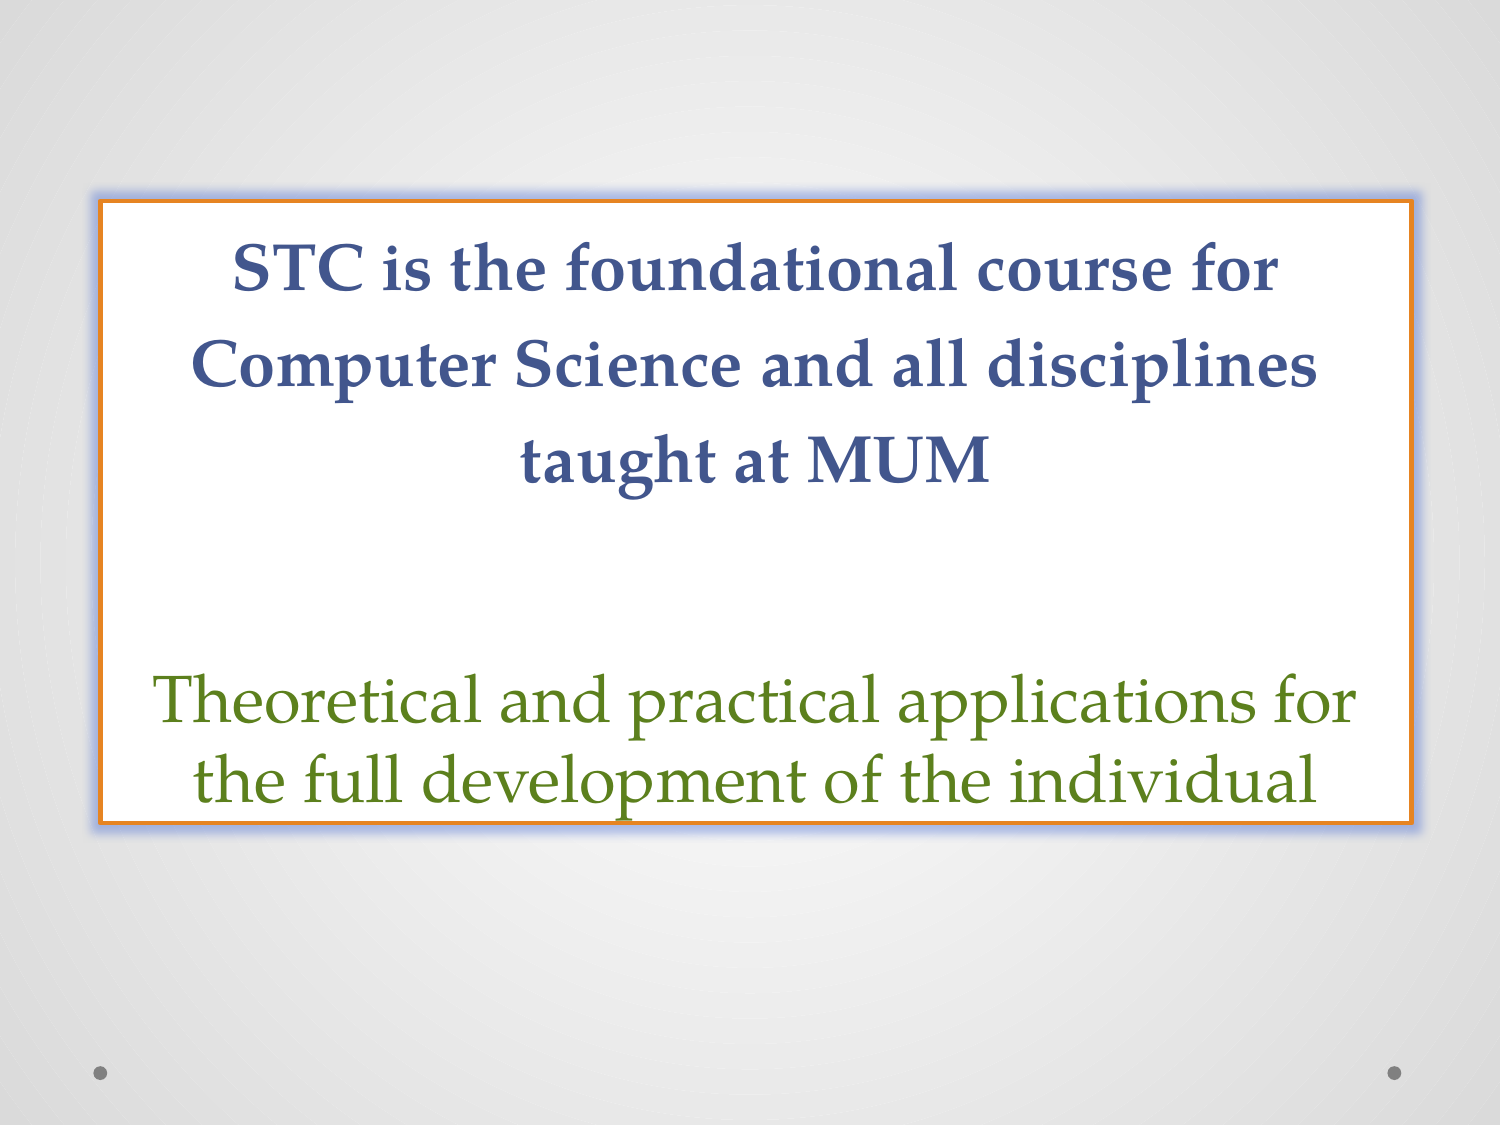

STC is the foundational course for Computer Science and all disciplines taught at MUM

Theoretical and practical applications for the full development of the individual